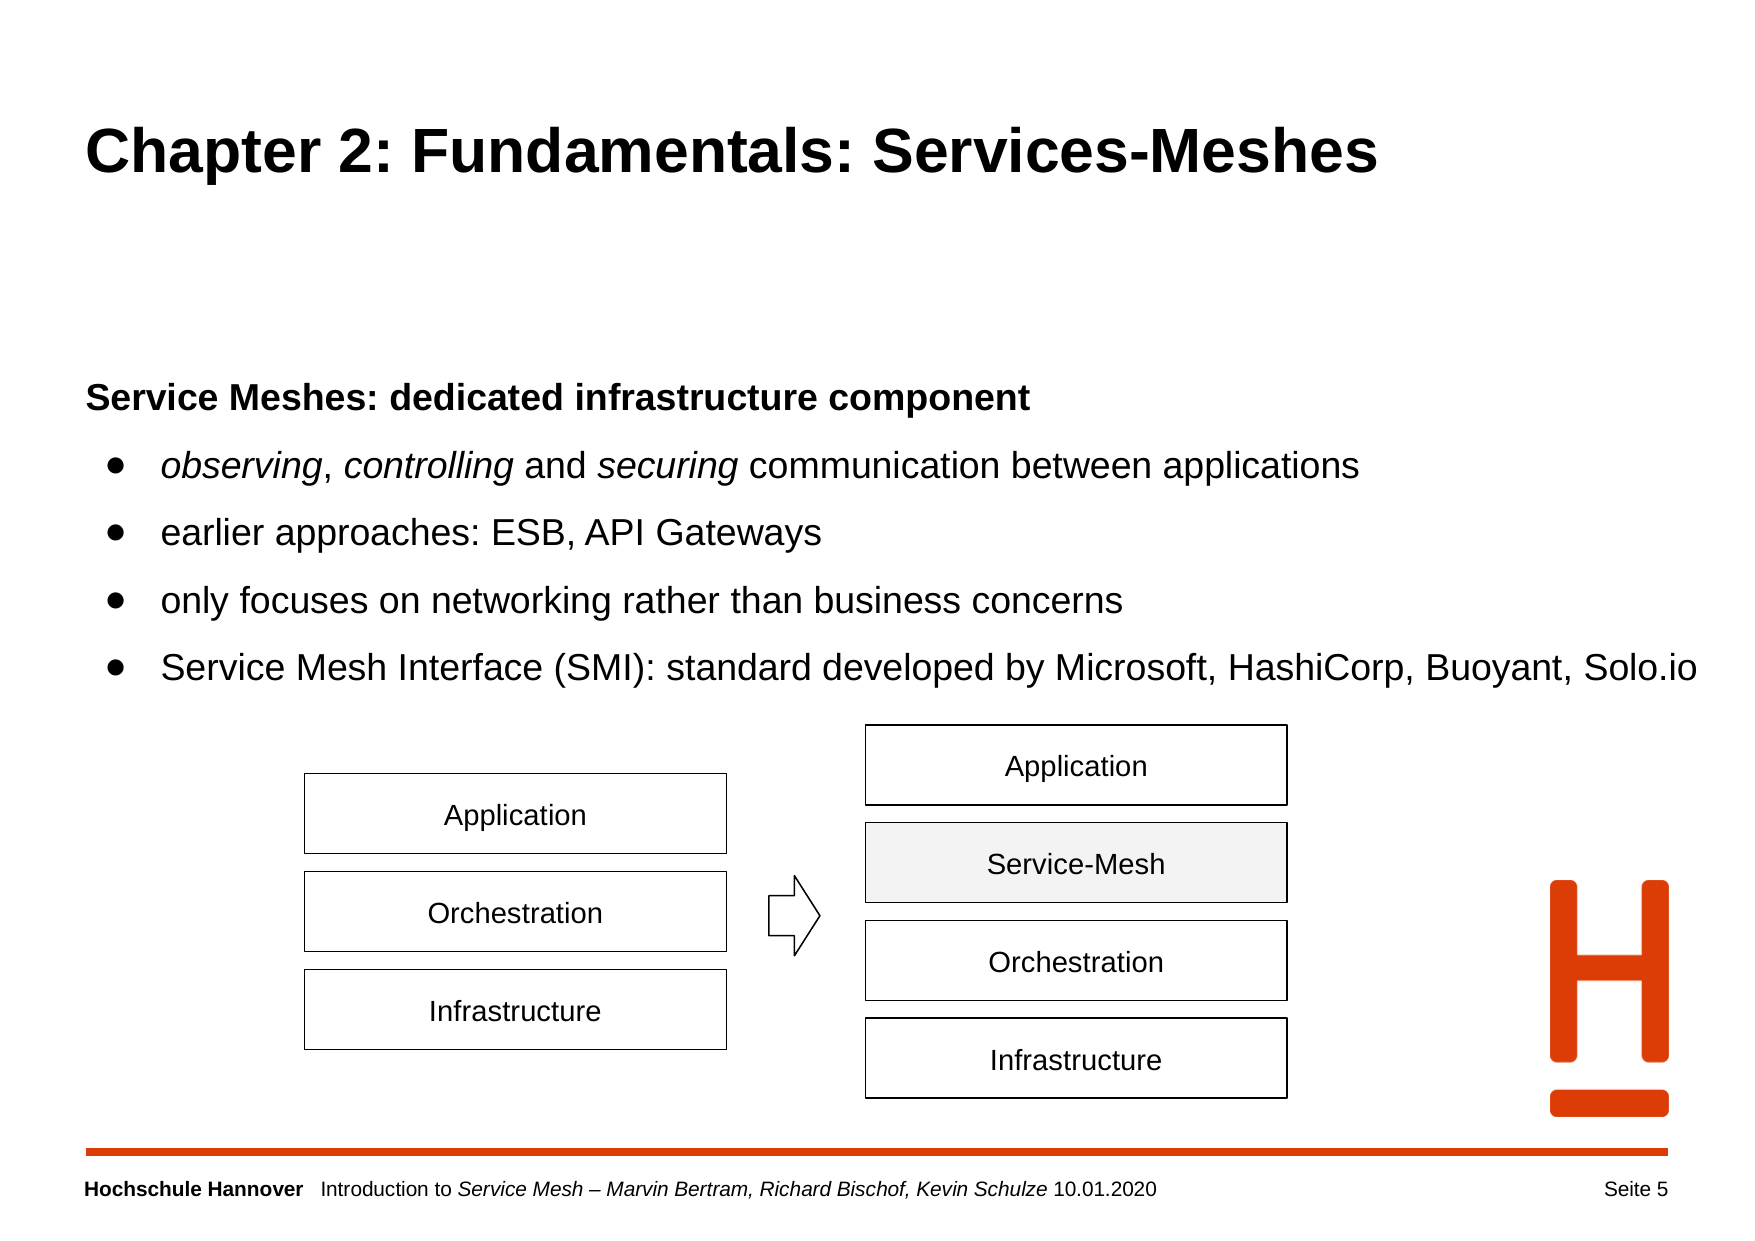

# Chapter 2: Fundamentals: Services-Meshes

Service Meshes: dedicated infrastructure component
observing, controlling and securing communication between applications
earlier approaches: ESB, API Gateways
only focuses on networking rather than business concerns
Service Mesh Interface (SMI): standard developed by Microsoft, HashiCorp, Buoyant, Solo.io

Application
Application
Orchestration
Infrastructure
Service-Mesh

Orchestration
Infrastructure
Seite 5